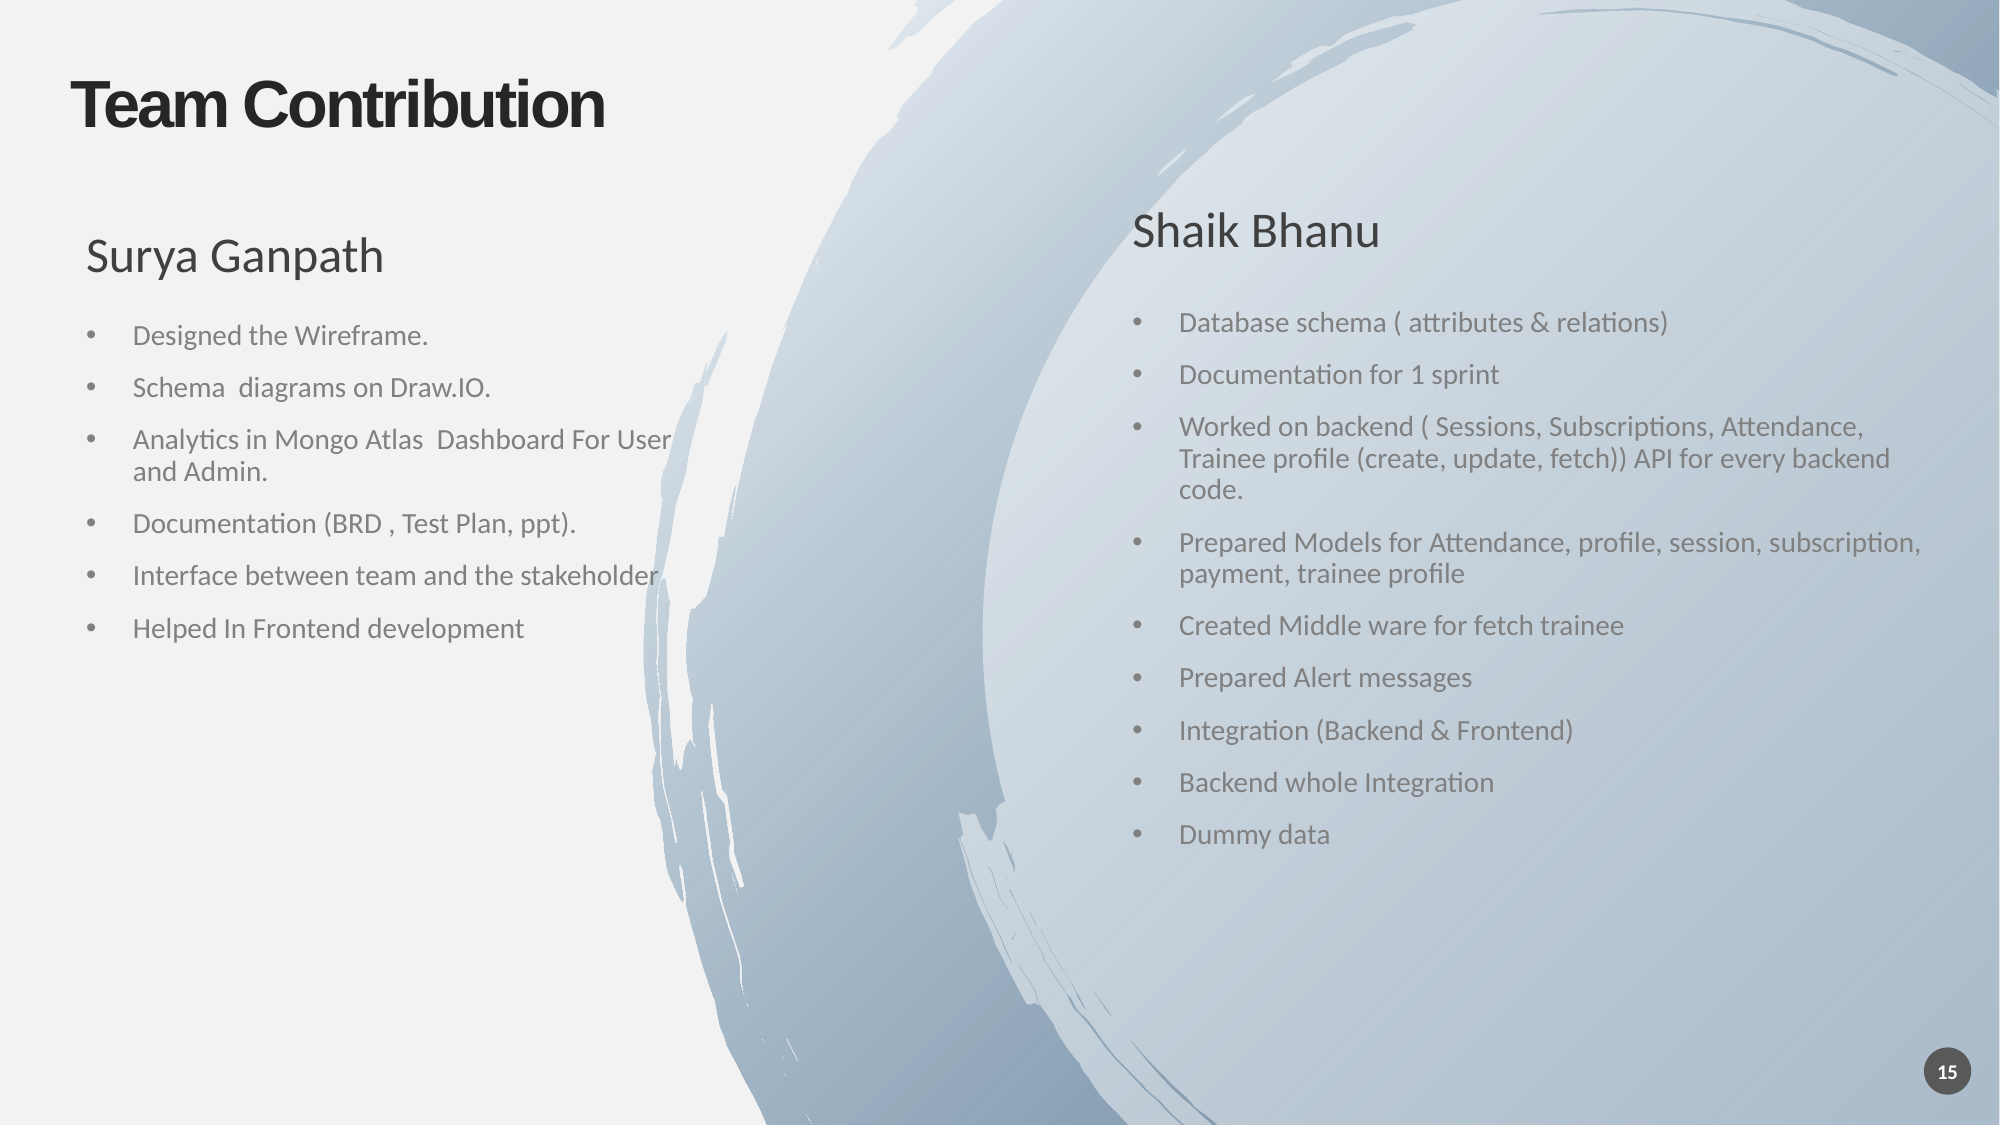

# Team Contribution
Shaik Bhanu
Surya Ganpath
Database schema ( attributes & relations)
Documentation for 1 sprint
Worked on backend ( Sessions, Subscriptions, Attendance, Trainee profile (create, update, fetch)) API for every backend code.
Prepared Models for Attendance, profile, session, subscription, payment, trainee profile
Created Middle ware for fetch trainee
Prepared Alert messages
Integration (Backend & Frontend)
Backend whole Integration
Dummy data

Designed the Wireframe.
Schema  diagrams on Draw.IO.
Analytics in Mongo Atlas  Dashboard For User and Admin.
Documentation (BRD , Test Plan, ppt).
Interface between team and the stakeholder
Helped In Frontend development

15